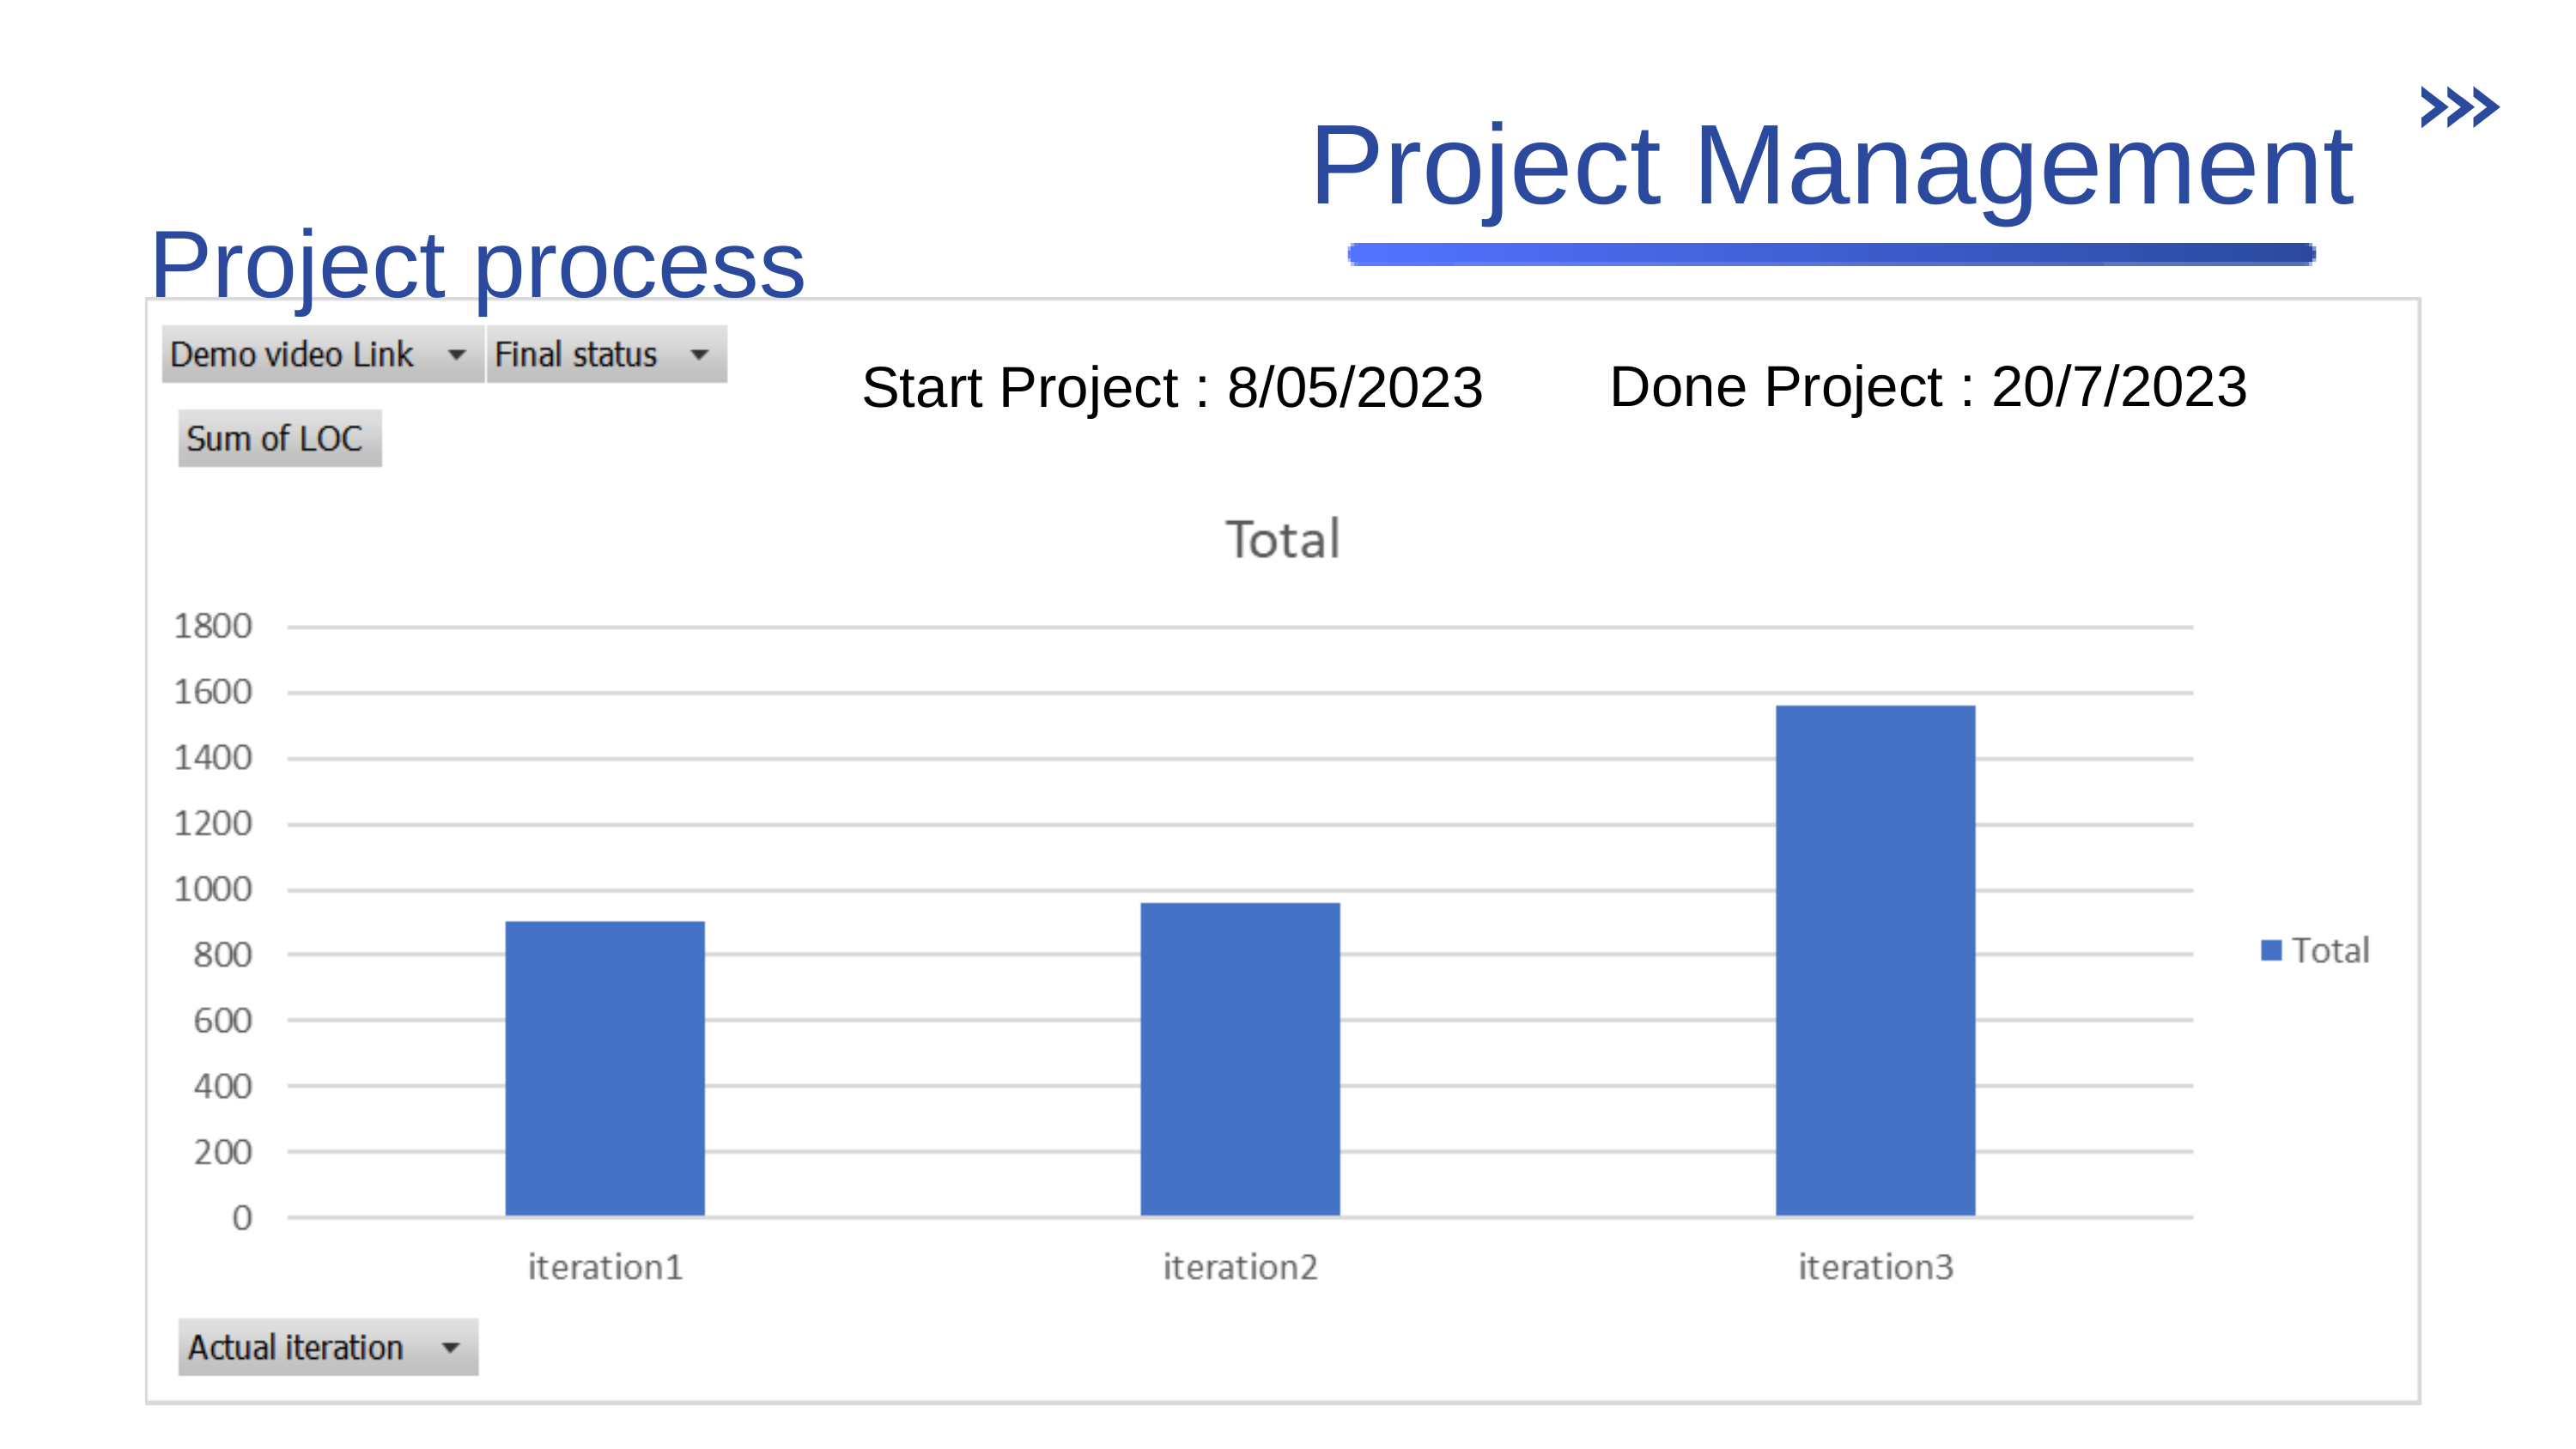

Project Management

Project process

Start Project : 8/05/2023
Done Project : 20/7/2023